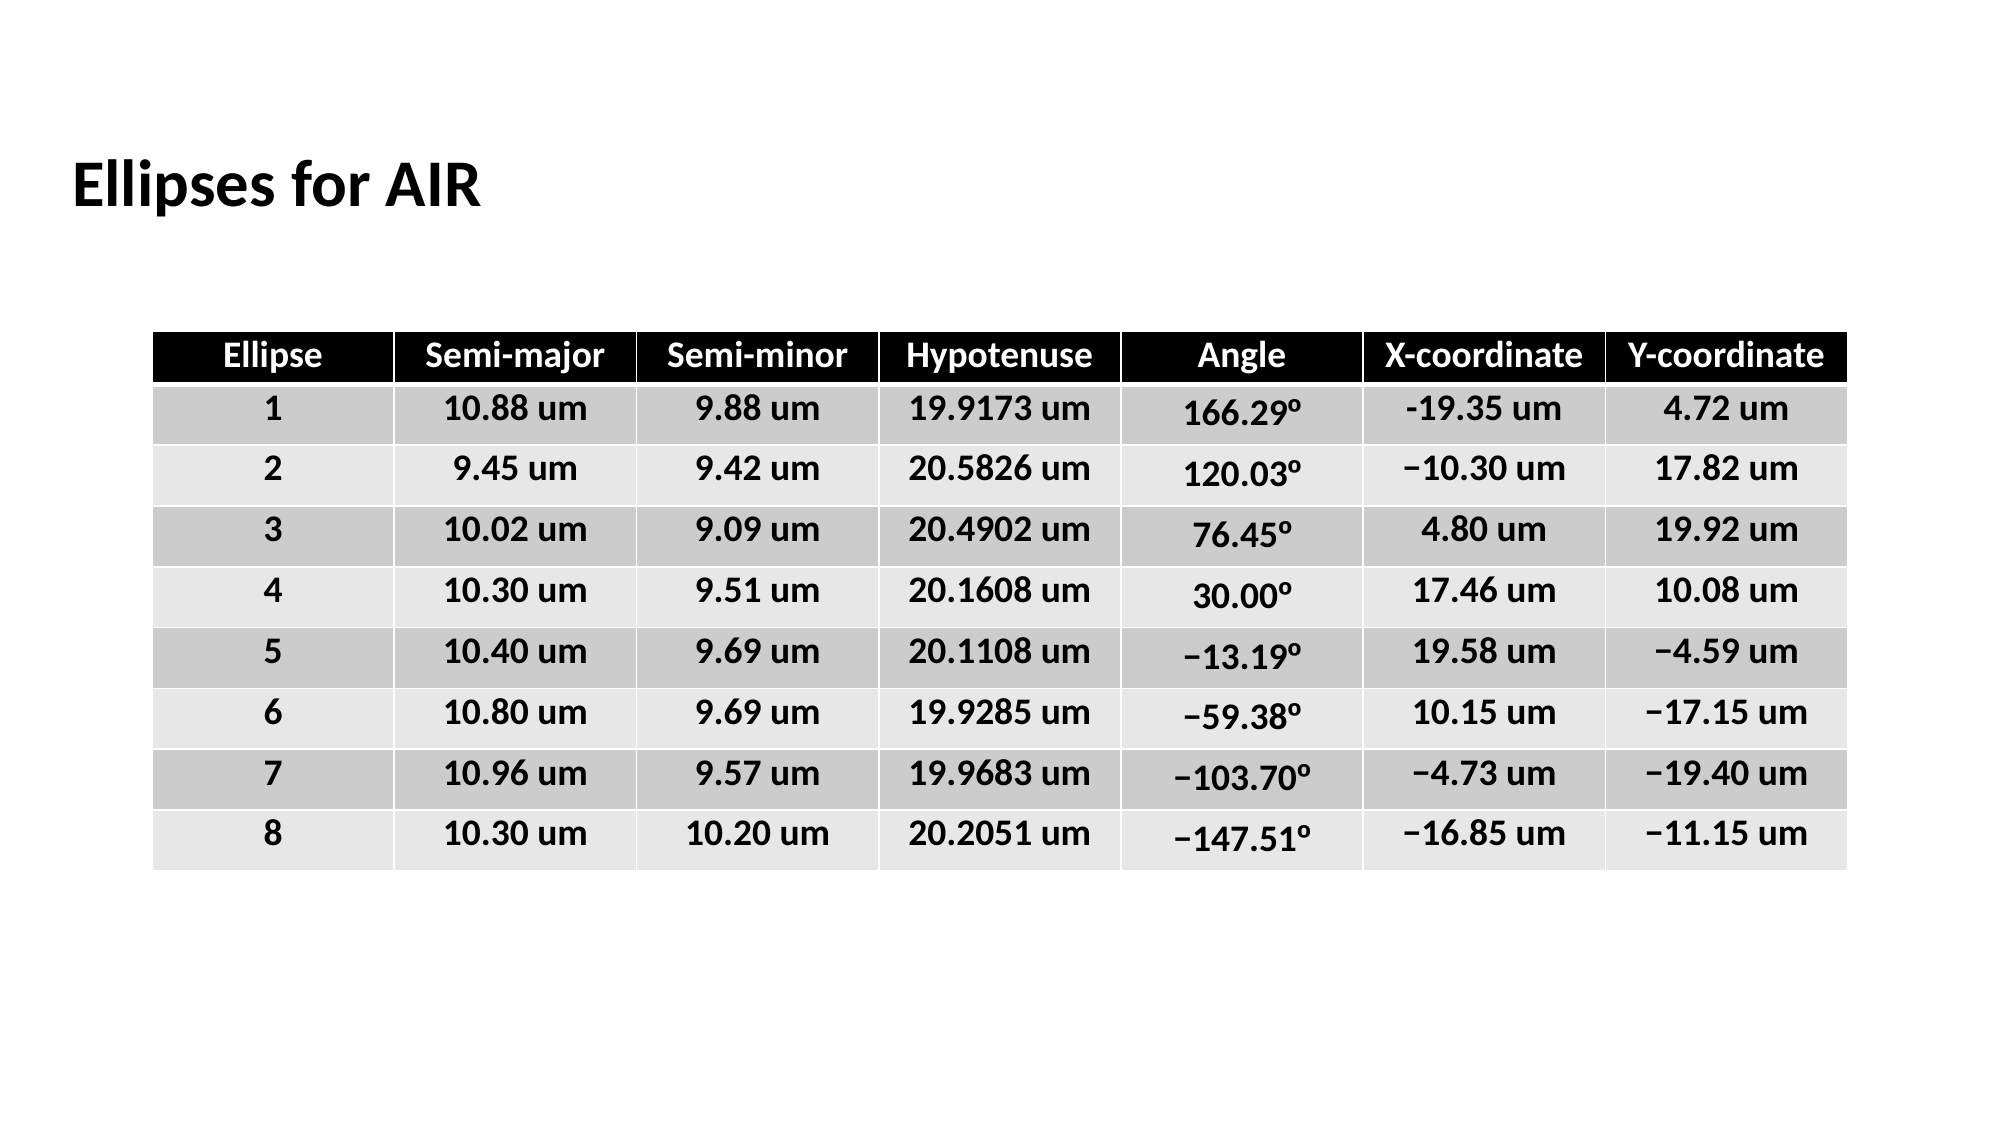

Ellipses for AIR
| Ellipse | Semi-major | Semi-minor | Hypotenuse | Angle | X-coordinate | Y-coordinate |
| --- | --- | --- | --- | --- | --- | --- |
| 1 | 10.88 um | 9.88 um | 19.9173 um | 166.29º | -19.35 um | 4.72 um |
| 2 | 9.45 um | 9.42 um | 20.5826 um | 120.03º | −10.30 um | 17.82 um |
| 3 | 10.02 um | 9.09 um | 20.4902 um | 76.45º | 4.80 um | 19.92 um |
| 4 | 10.30 um | 9.51 um | 20.1608 um | 30.00º | 17.46 um | 10.08 um |
| 5 | 10.40 um | 9.69 um | 20.1108 um | −13.19º | 19.58 um | −4.59 um |
| 6 | 10.80 um | 9.69 um | 19.9285 um | −59.38º | 10.15 um | −17.15 um |
| 7 | 10.96 um | 9.57 um | 19.9683 um | −103.70º | −4.73 um | −19.40 um |
| 8 | 10.30 um | 10.20 um | 20.2051 um | −147.51º | −16.85 um | −11.15 um |